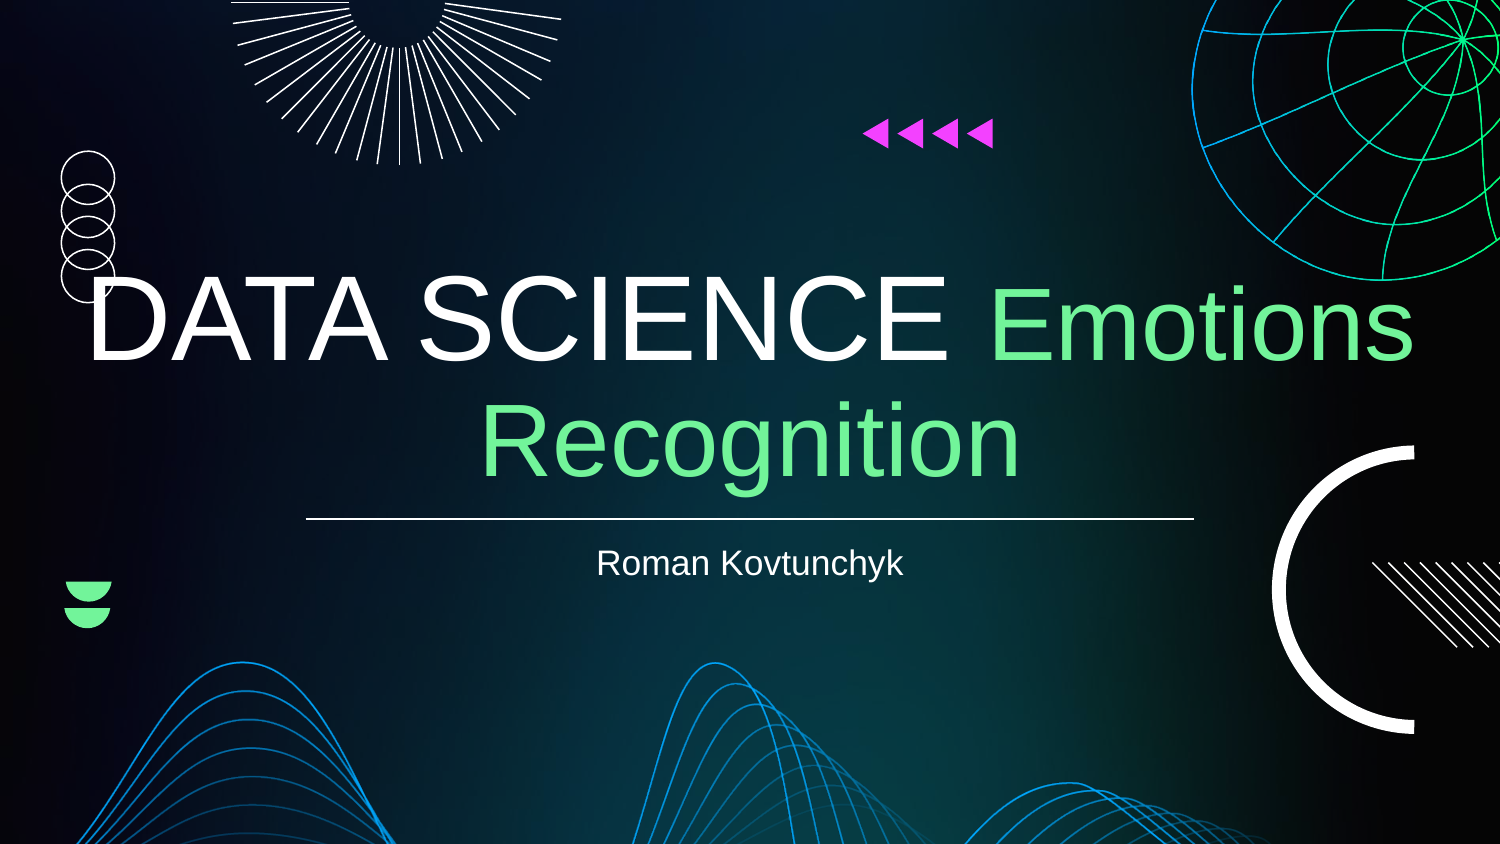

# DATA SCIENCE Emotions Recognition
Roman Kovtunchyk